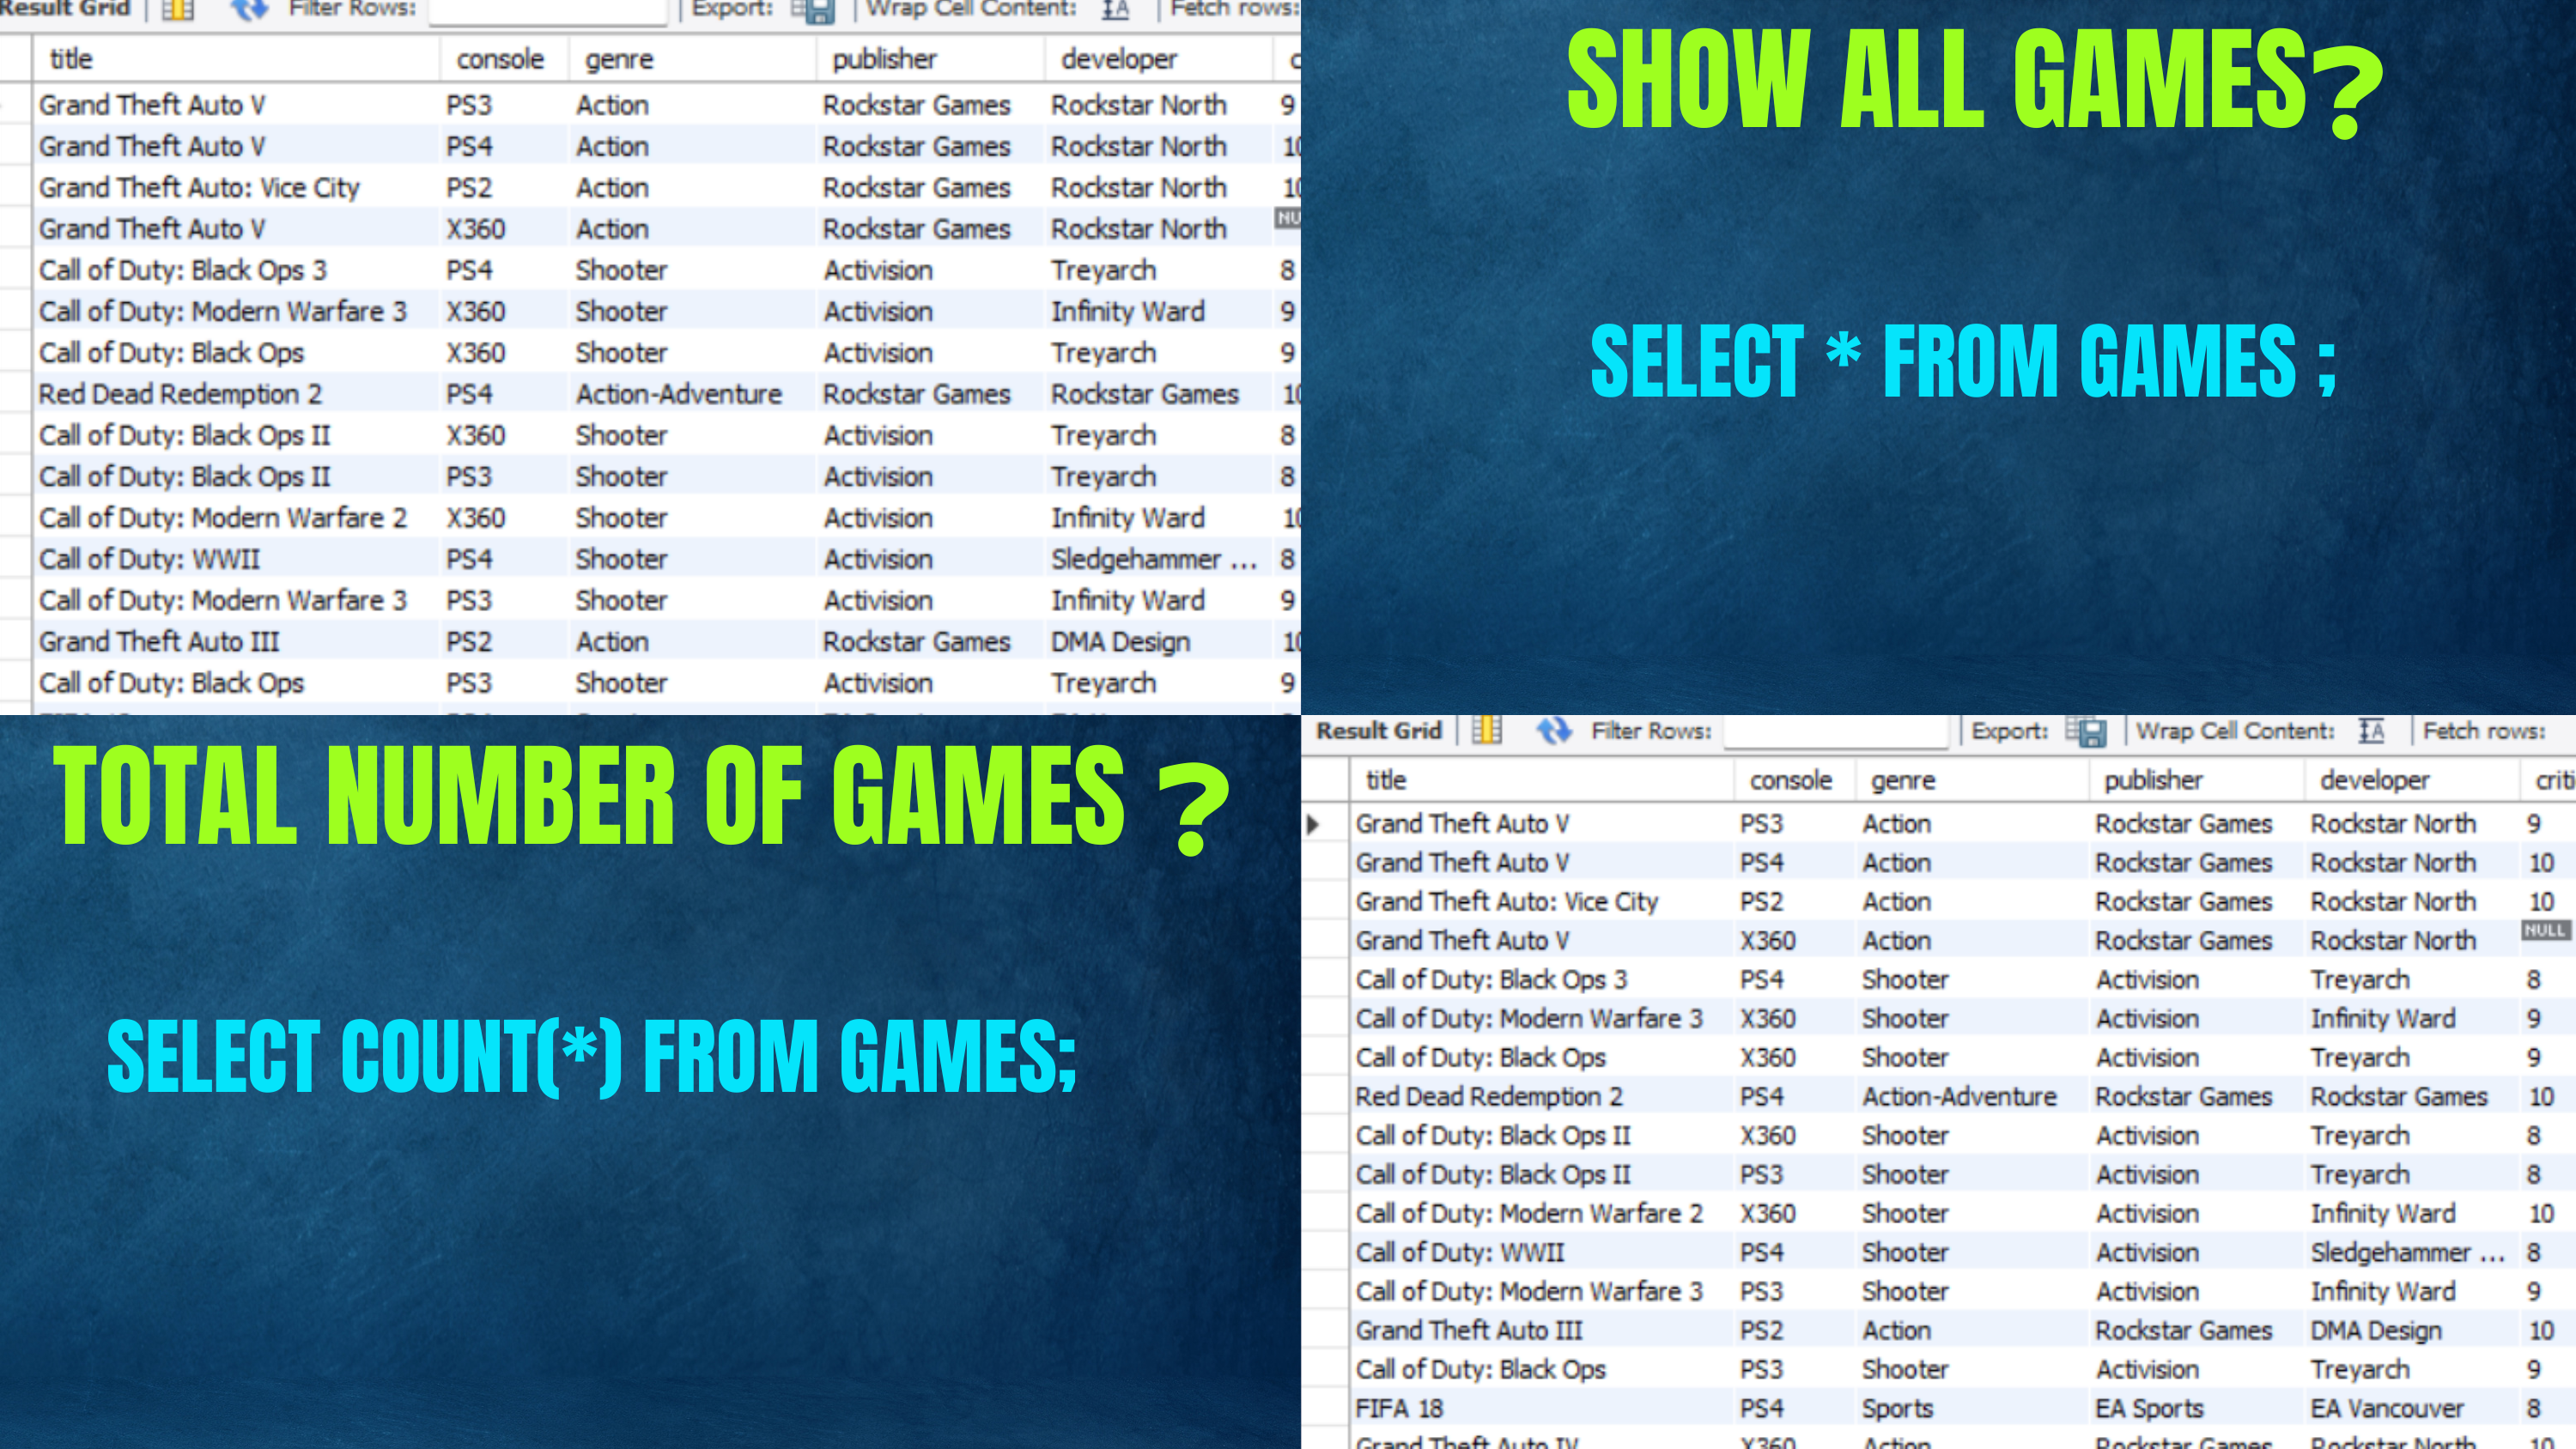

SHOW ALL GAMES❓
SELECT * FROM GAMES ;
TOTAL NUMBER OF GAMES ❓

SELECT COUNT(*) FROM GAMES;